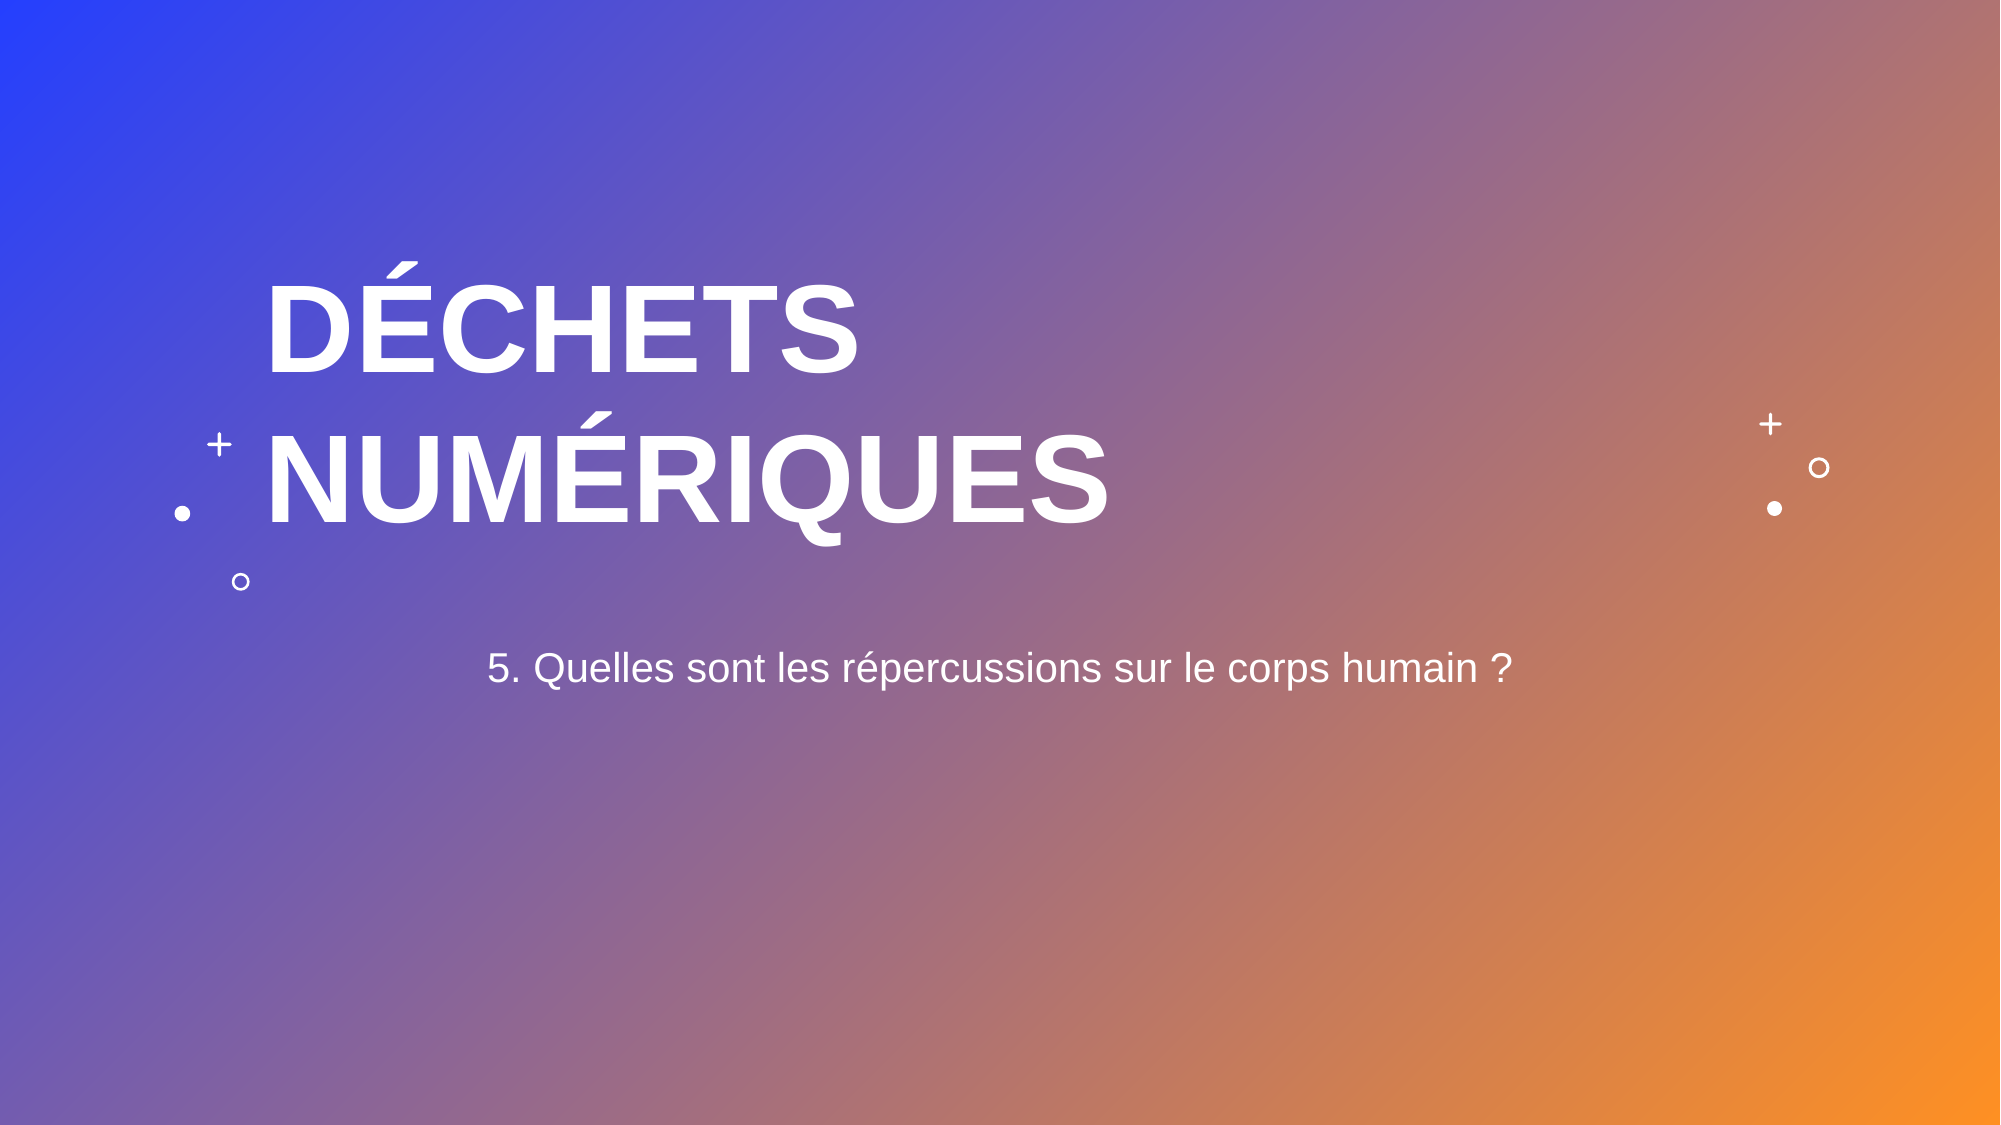

# DÉCHETS NUMÉRIQUES

5. Quelles sont les répercussions sur le corps humain ?